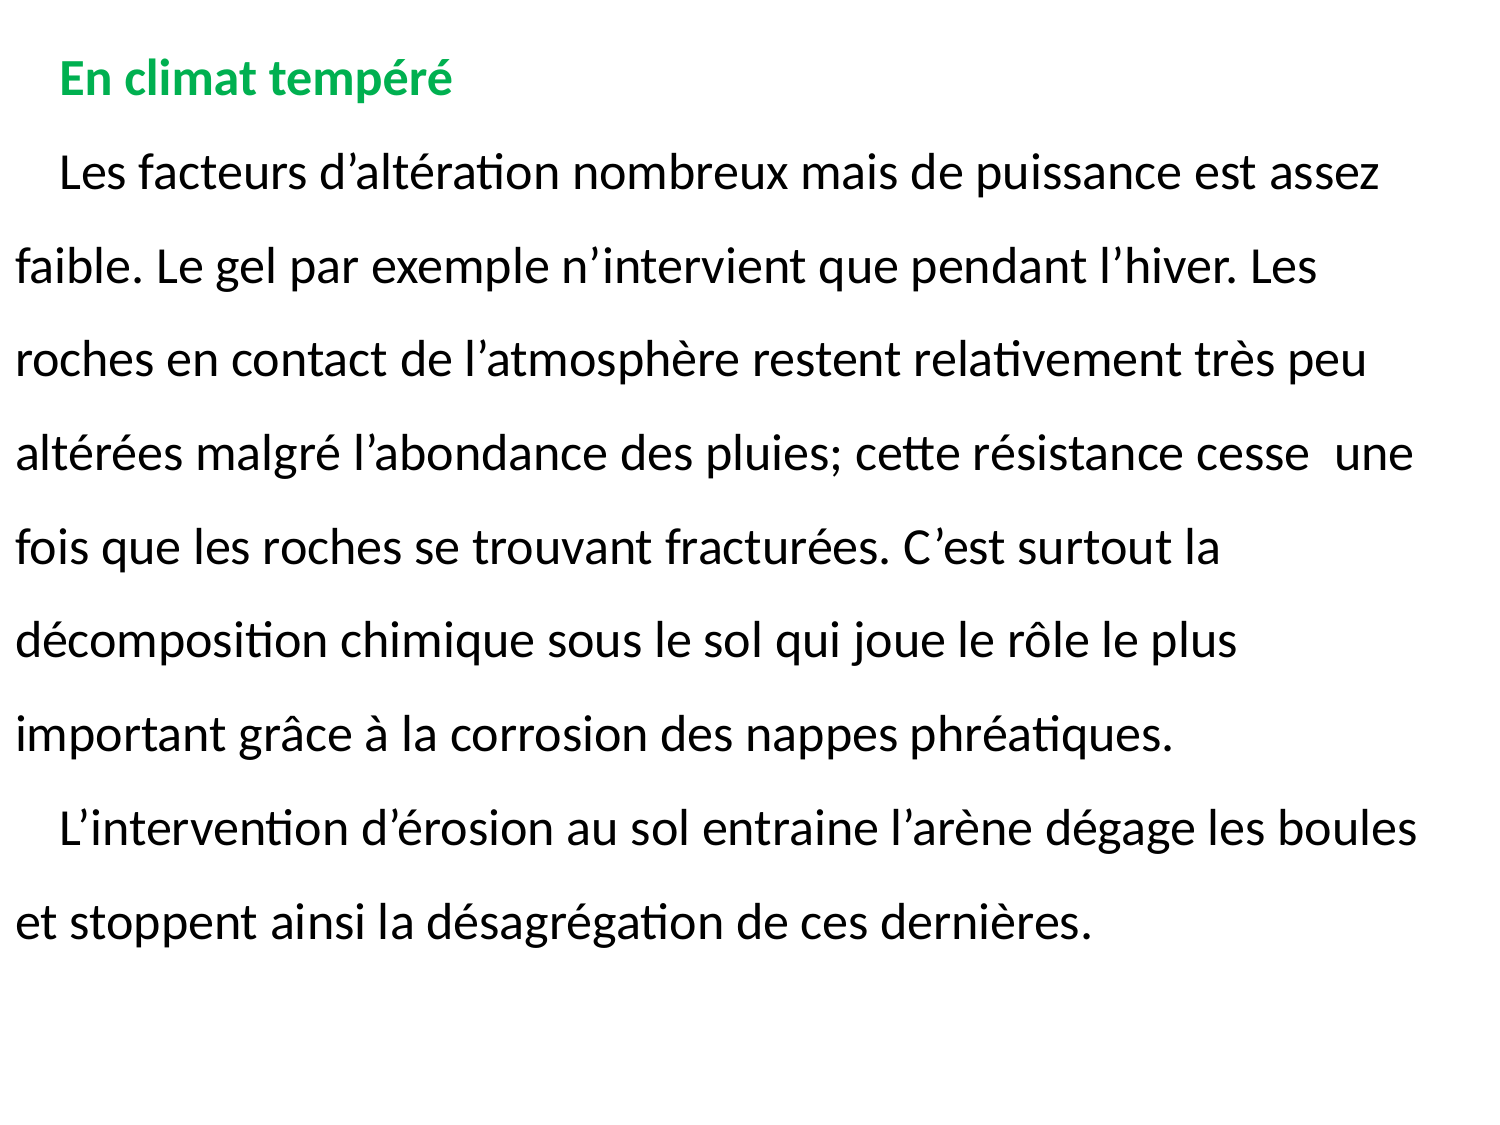

En climat tempéré
Les facteurs d’altération nombreux mais de puissance est assez faible. Le gel par exemple n’intervient que pendant l’hiver. Les roches en contact de l’atmosphère restent relativement très peu altérées malgré l’abondance des pluies; cette résistance cesse  une fois que les roches se trouvant fracturées. C’est surtout la décomposition chimique sous le sol qui joue le rôle le plus important grâce à la corrosion des nappes phréatiques.
L’intervention d’érosion au sol entraine l’arène dégage les boules et stoppent ainsi la désagrégation de ces dernières.